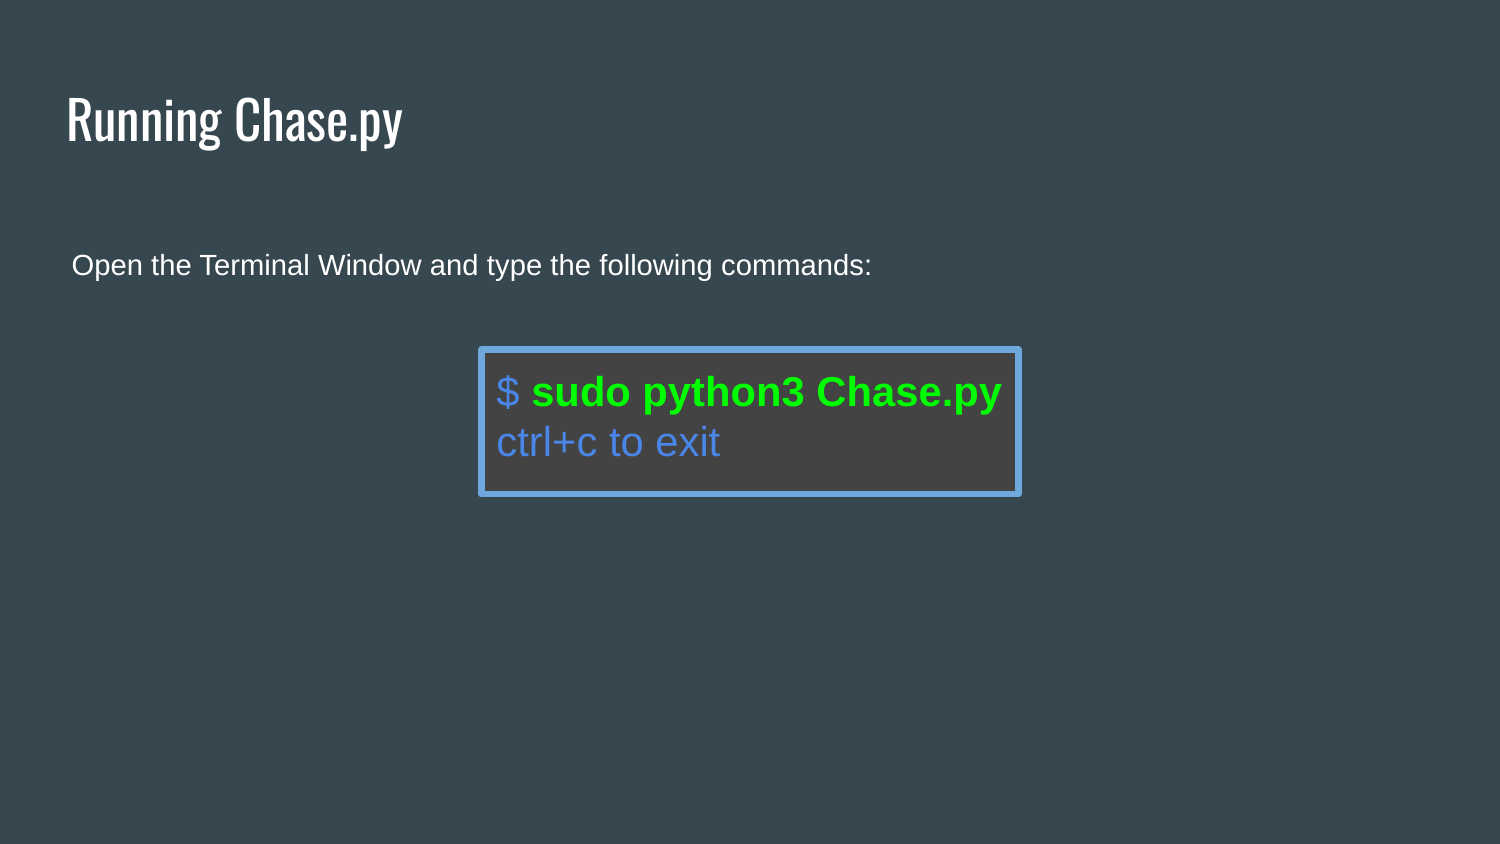

# Running Chase.py

Open the Terminal Window and type the following commands:
$ sudo python3 Chase.py
ctrl+c to exit